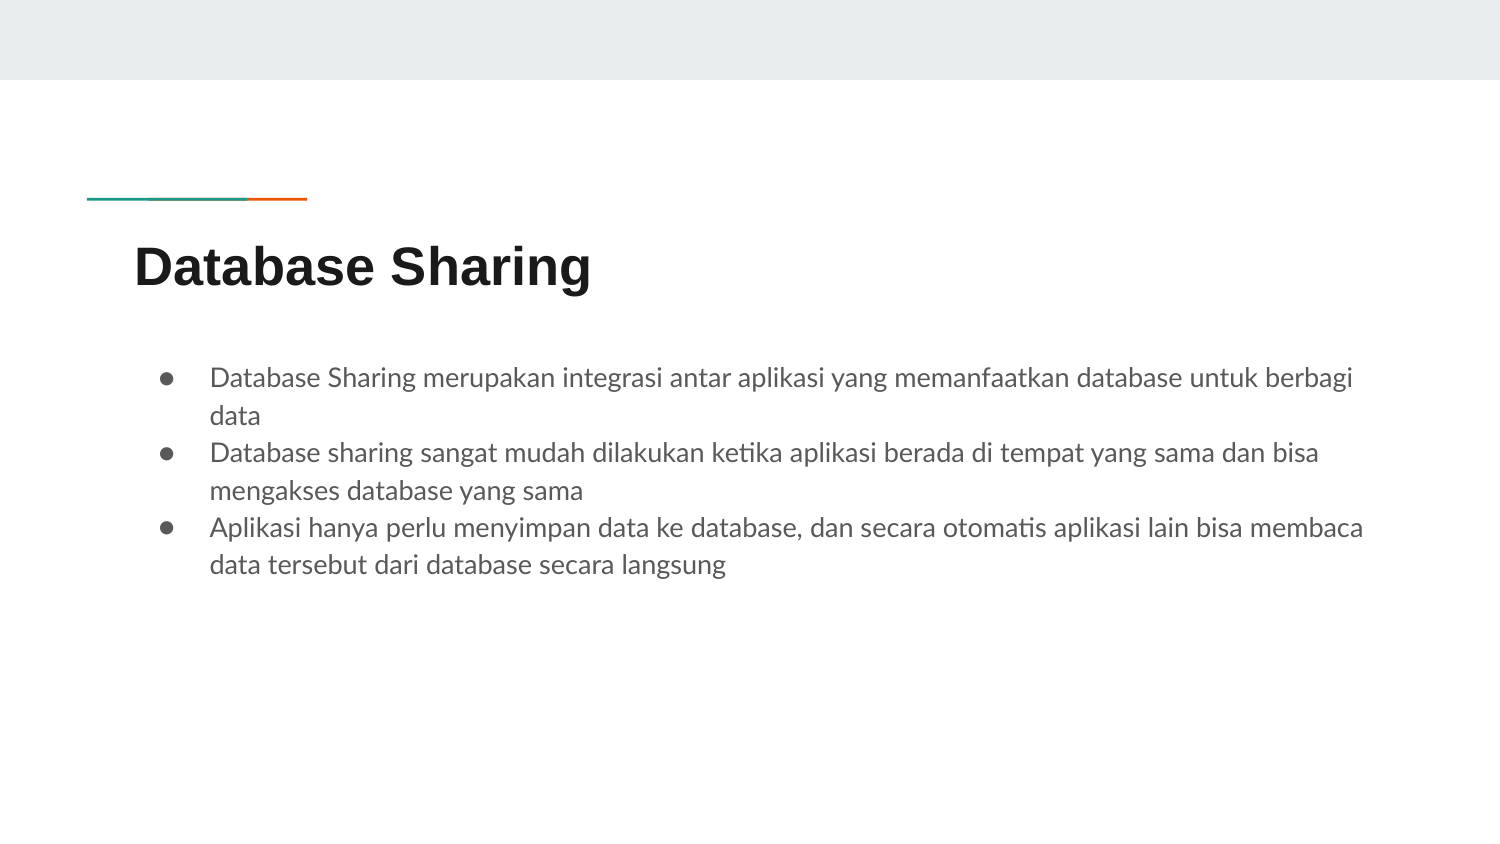

# Database Sharing
Database Sharing merupakan integrasi antar aplikasi yang memanfaatkan database untuk berbagi data
Database sharing sangat mudah dilakukan ketika aplikasi berada di tempat yang sama dan bisa mengakses database yang sama
Aplikasi hanya perlu menyimpan data ke database, dan secara otomatis aplikasi lain bisa membaca data tersebut dari database secara langsung